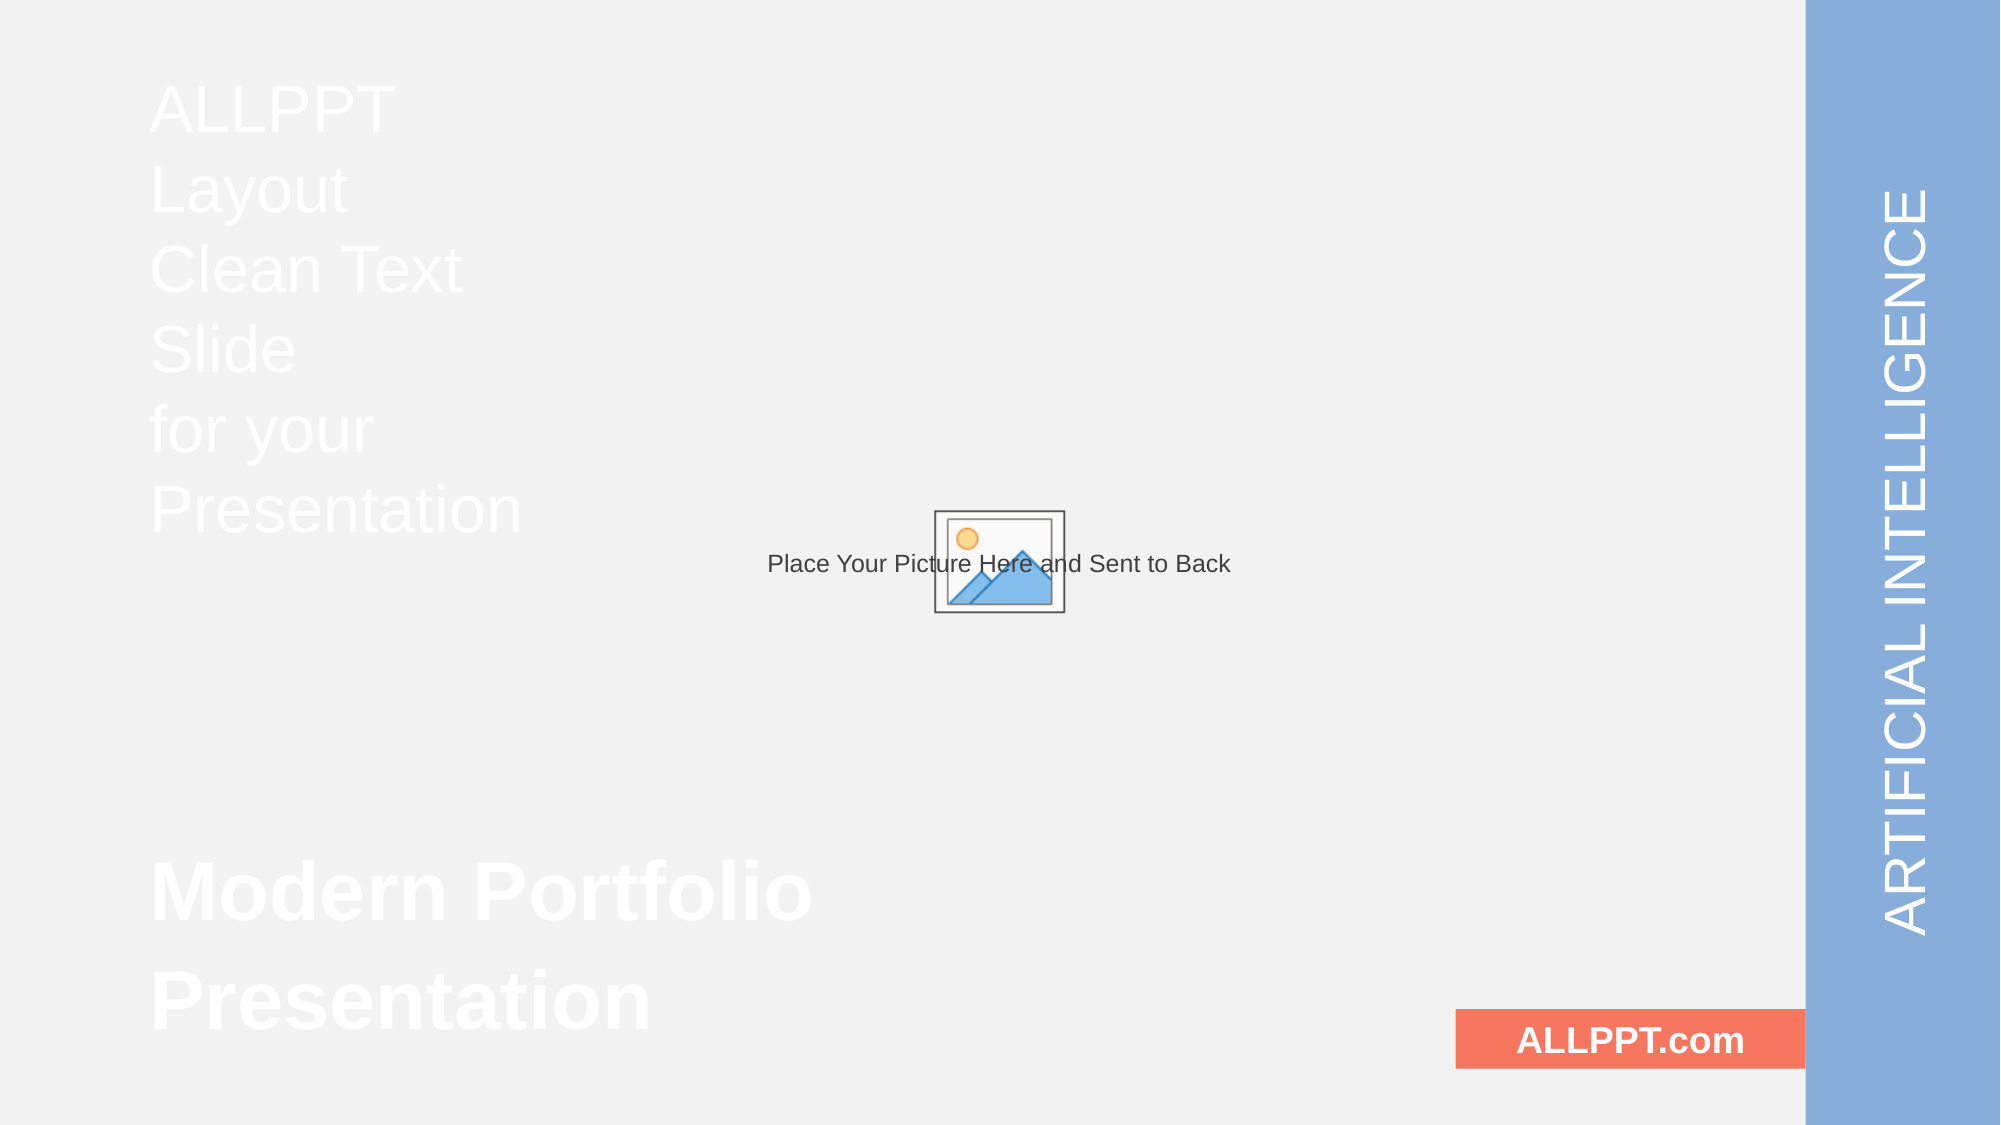

ALLPPT Layout
Clean Text Slide
for your Presentation
ARTIFICIAL INTELLIGENCE
Modern Portfolio Presentation
ALLPPT.com